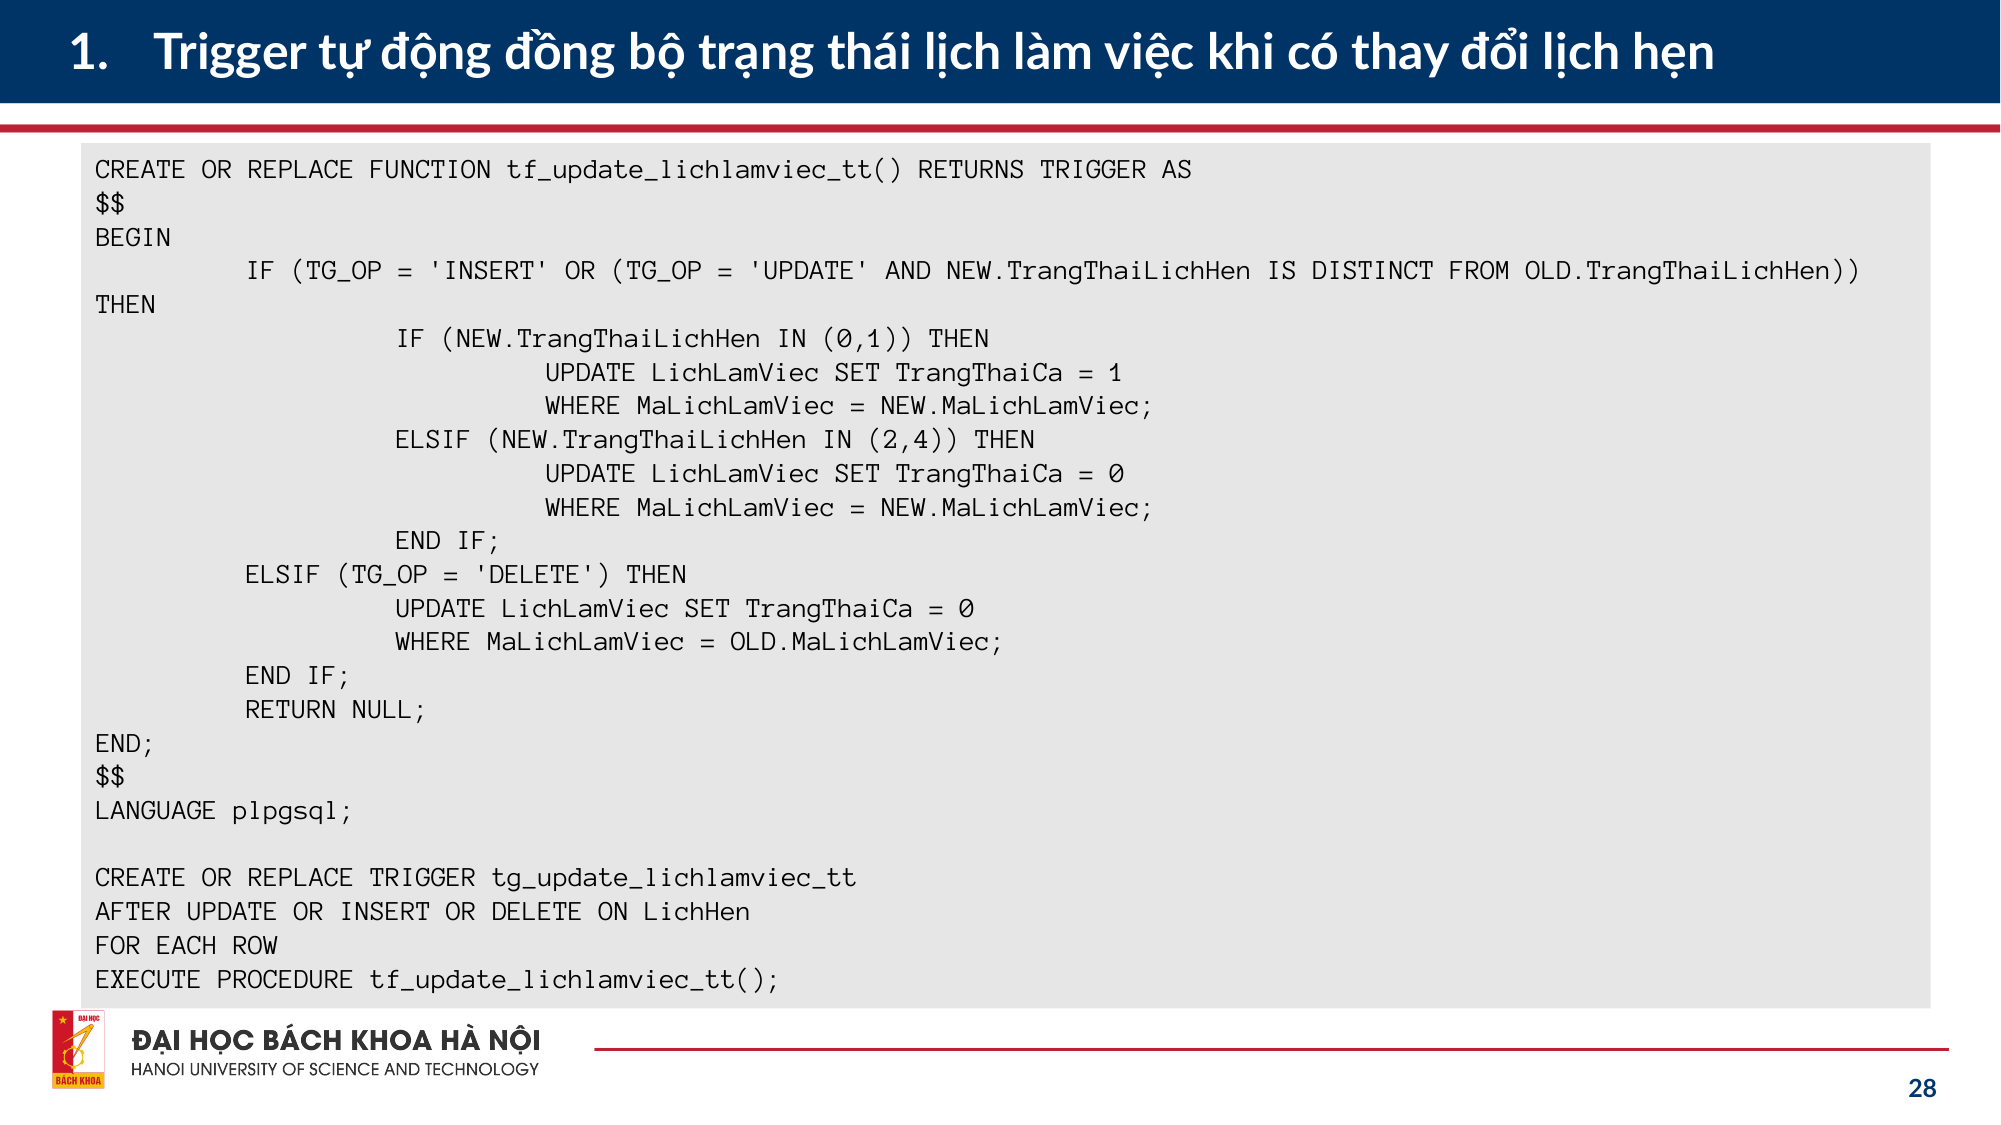

# Trigger tự động đồng bộ trạng thái lịch làm việc khi có thay đổi lịch hẹn
CREATE OR REPLACE FUNCTION tf_update_lichlamviec_tt() RETURNS TRIGGER AS
$$
BEGIN
	IF (TG_OP = 'INSERT' OR (TG_OP = 'UPDATE' AND NEW.TrangThaiLichHen IS DISTINCT FROM OLD.TrangThaiLichHen)) THEN
		IF (NEW.TrangThaiLichHen IN (0,1)) THEN
			UPDATE LichLamViec SET TrangThaiCa = 1
			WHERE MaLichLamViec = NEW.MaLichLamViec;
		ELSIF (NEW.TrangThaiLichHen IN (2,4)) THEN
			UPDATE LichLamViec SET TrangThaiCa = 0
			WHERE MaLichLamViec = NEW.MaLichLamViec;
		END IF;
	ELSIF (TG_OP = 'DELETE') THEN
		UPDATE LichLamViec SET TrangThaiCa = 0
		WHERE MaLichLamViec = OLD.MaLichLamViec;
	END IF;
	RETURN NULL;
END;
$$
LANGUAGE plpgsql;

CREATE OR REPLACE TRIGGER tg_update_lichlamviec_tt
AFTER UPDATE OR INSERT OR DELETE ON LichHen
FOR EACH ROW
EXECUTE PROCEDURE tf_update_lichlamviec_tt();

28